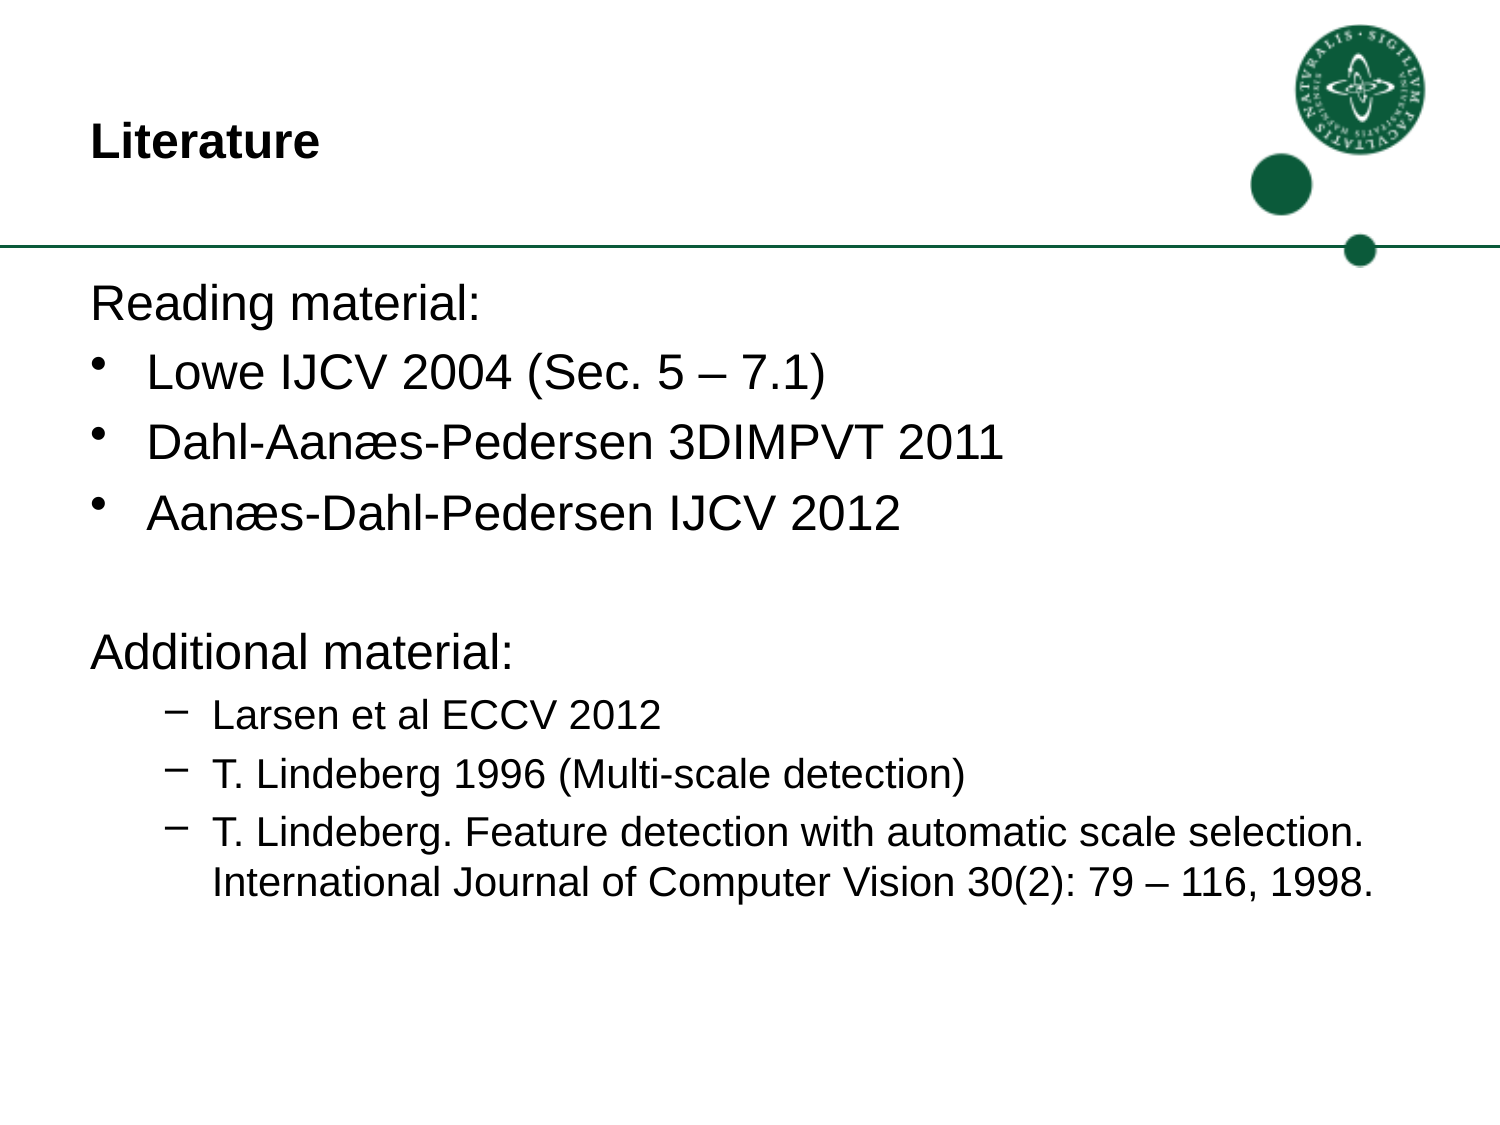

# Literature
Reading material:
Lowe IJCV 2004 (Sec. 5 – 7.1)
Dahl-Aanæs-Pedersen 3DIMPVT 2011
Aanæs-Dahl-Pedersen IJCV 2012

Additional material:
Larsen et al ECCV 2012
T. Lindeberg 1996 (Multi-scale detection)
T. Lindeberg. Feature detection with automatic scale selection. International Journal of Computer Vision 30(2): 79 – 116, 1998.